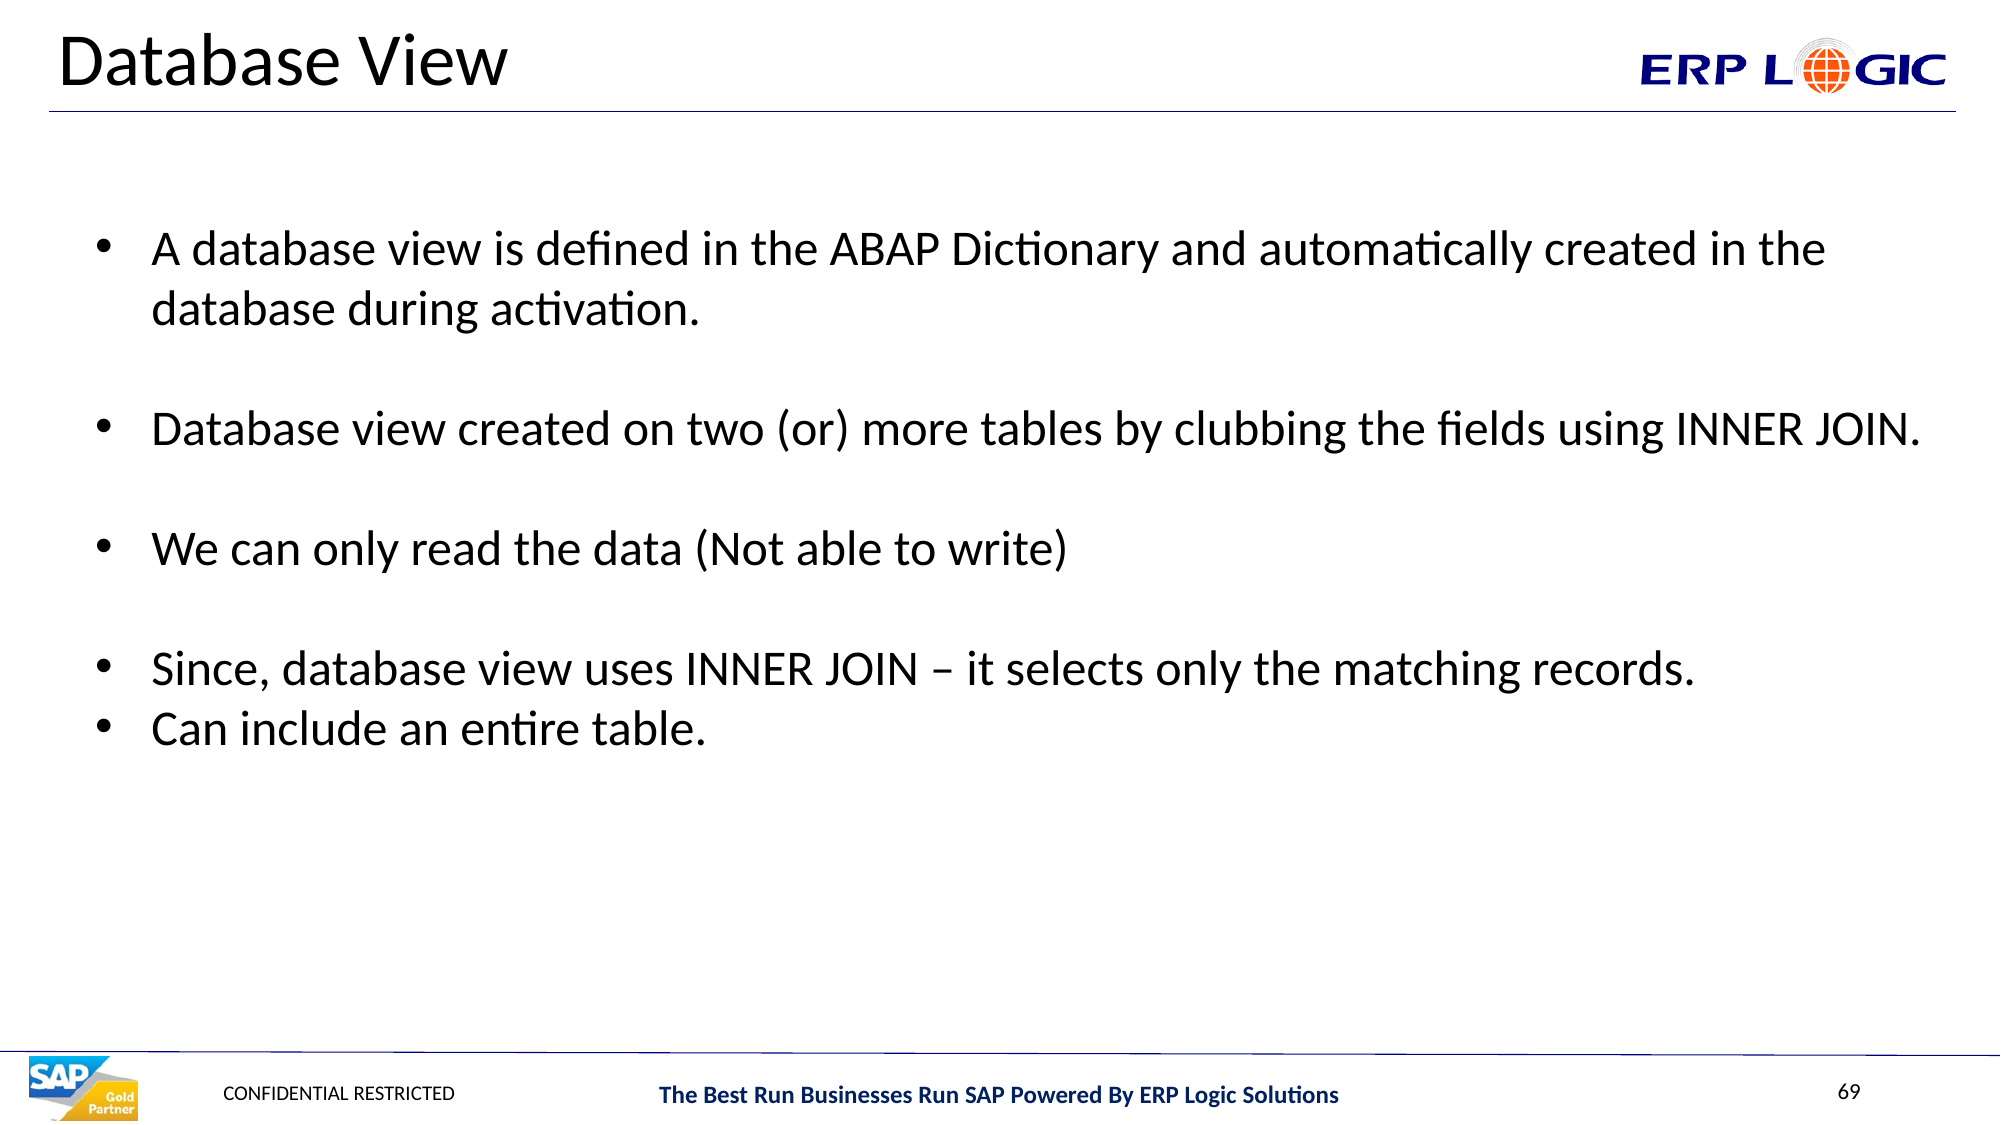

# Database View
A database view is defined in the ABAP Dictionary and automatically created in the database during activation.

Database view created on two (or) more tables by clubbing the fields using INNER JOIN.

We can only read the data (Not able to write)

Since, database view uses INNER JOIN – it selects only the matching records.
Can include an entire table.